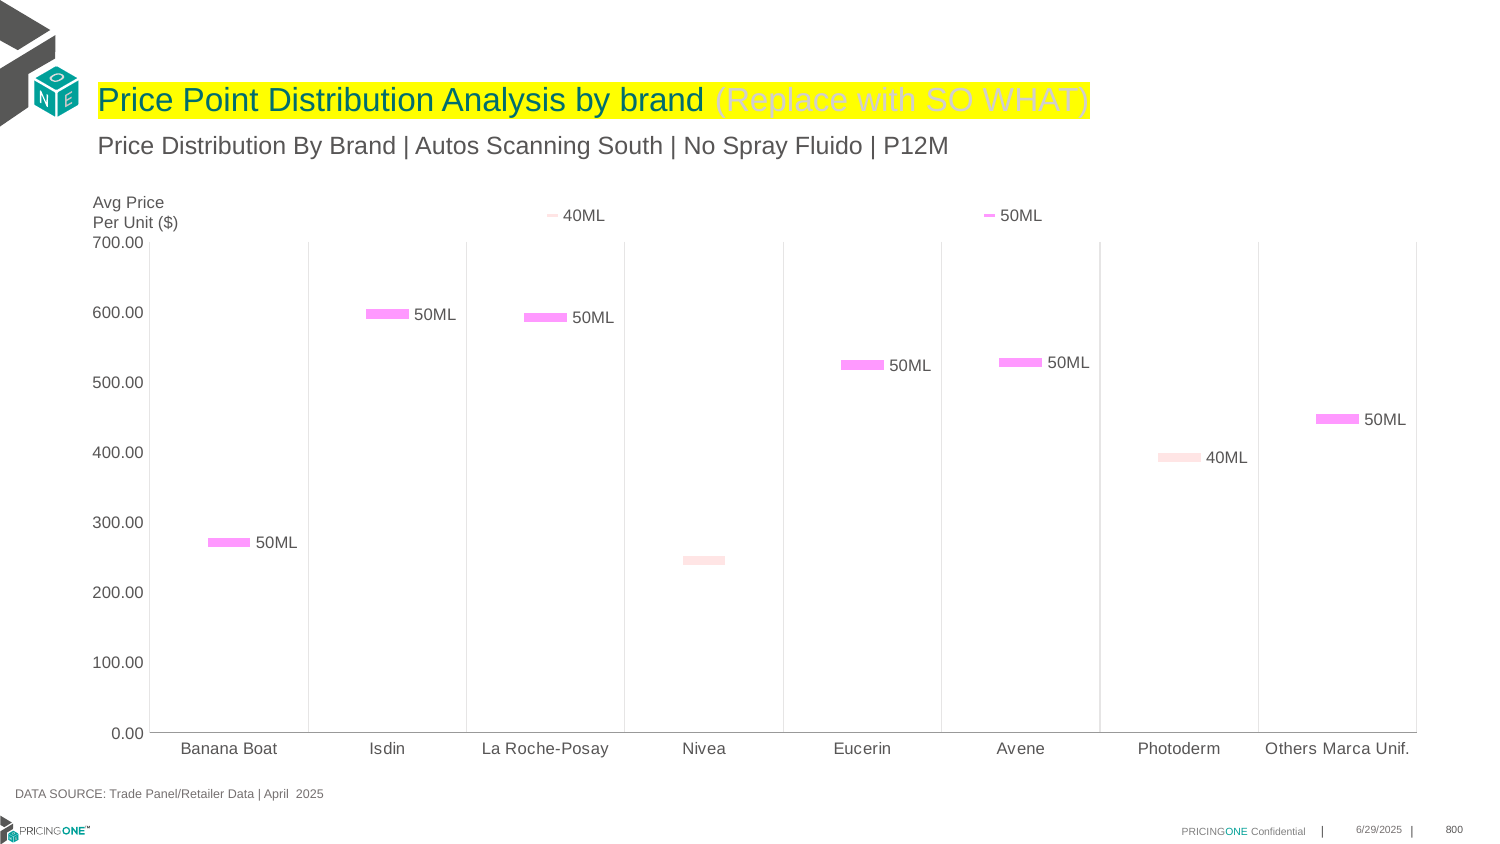

# Price Point Distribution Analysis by brand (Replace with SO WHAT)
Price Distribution By Brand | Autos Scanning South | No Spray Fluido | P12M

### Chart

| Category | 40ML | 50ML |
|---|---|---|
| Banana Boat | None | 271.2401 |
| Isdin | None | 597.2138 |
| La Roche-Posay | None | 592.0807 |
| Nivea | 245.9218 | None |
| Eucerin | None | 524.3742 |
| Avene | None | 527.8218 |
| Photoderm | 392.7601 | None |
| Others Marca Unif. | None | 447.7018 |
Avg Price
Per Unit ($)
DATA SOURCE: Trade Panel/Retailer Data | April  2025
6/29/2025
800